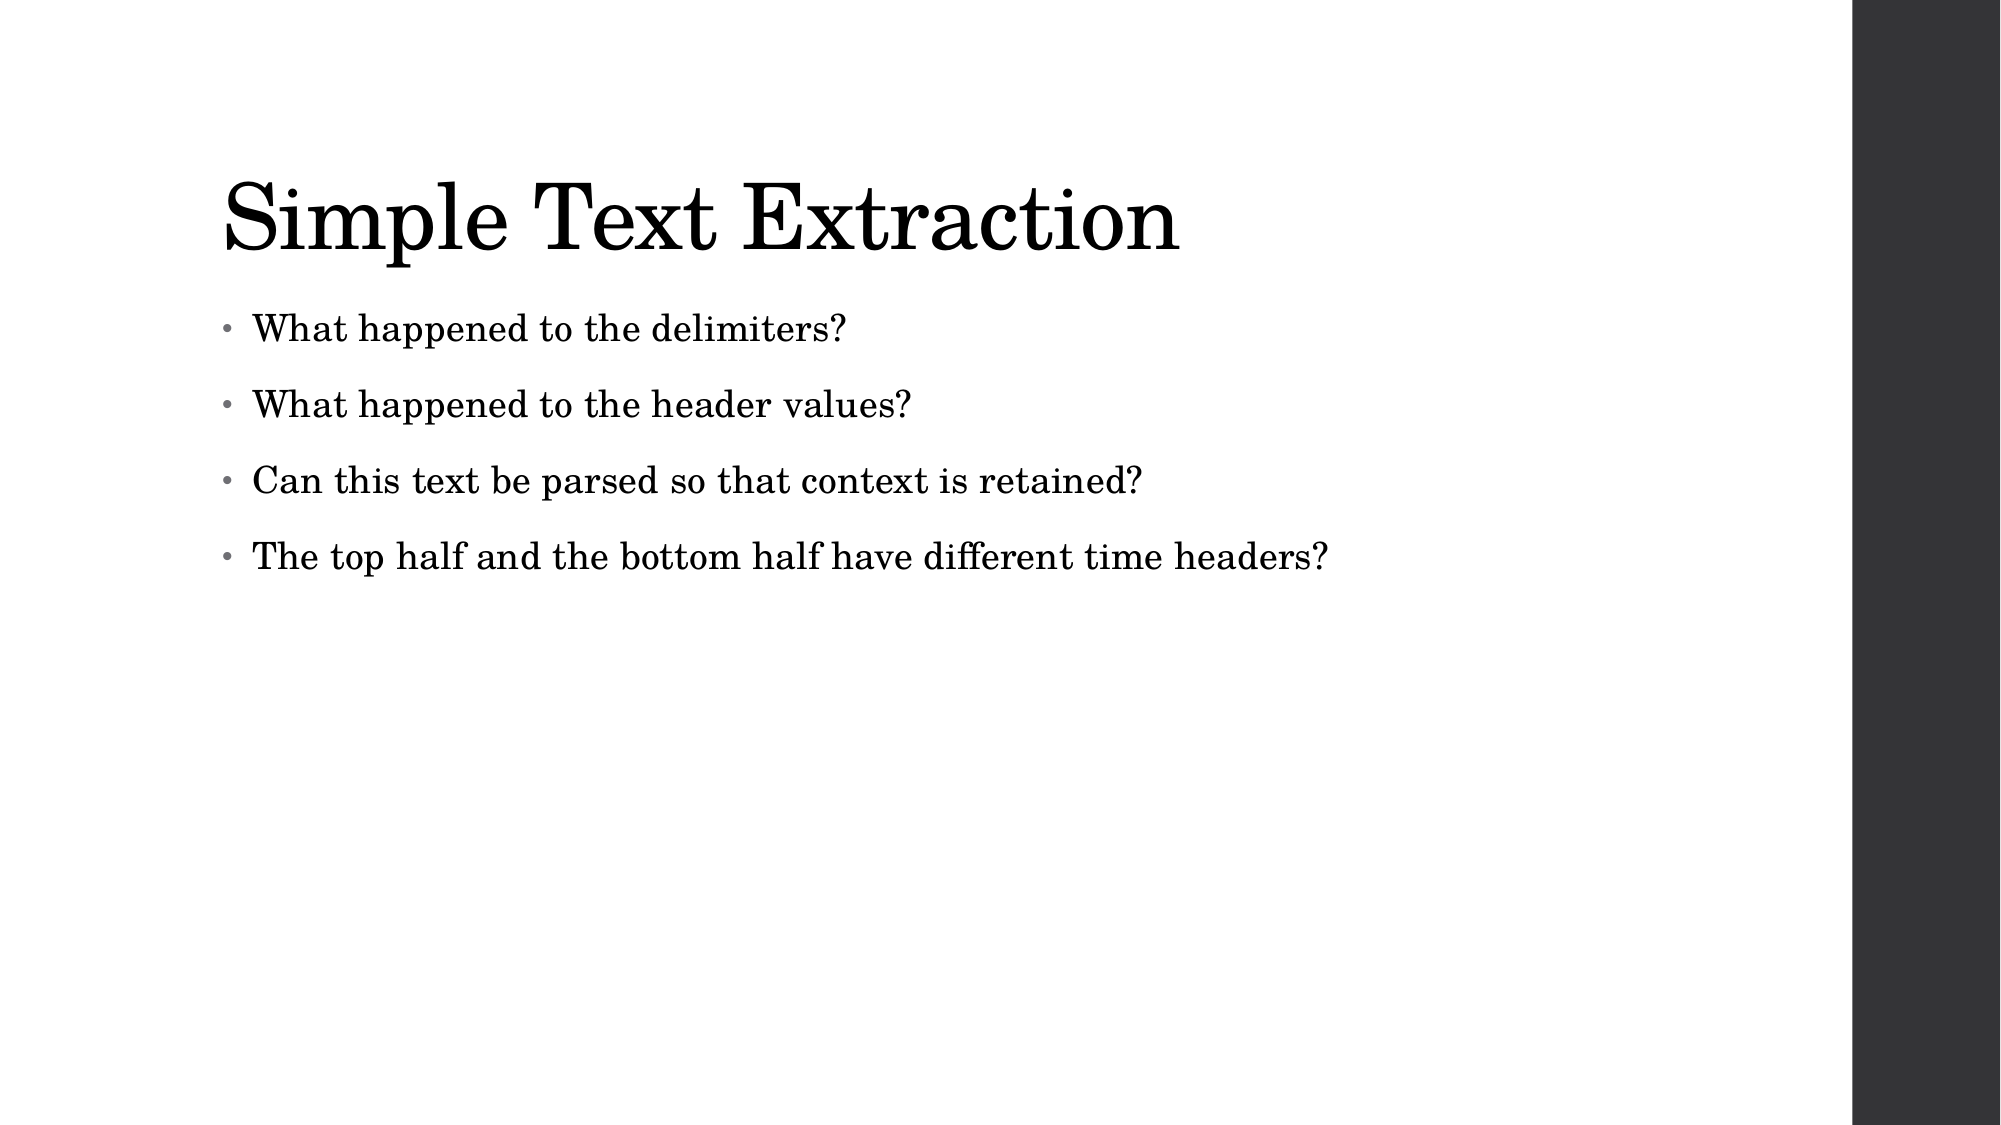

# Simple Text Extraction
What happened to the delimiters?
What happened to the header values?
Can this text be parsed so that context is retained?
The top half and the bottom half have different time headers?